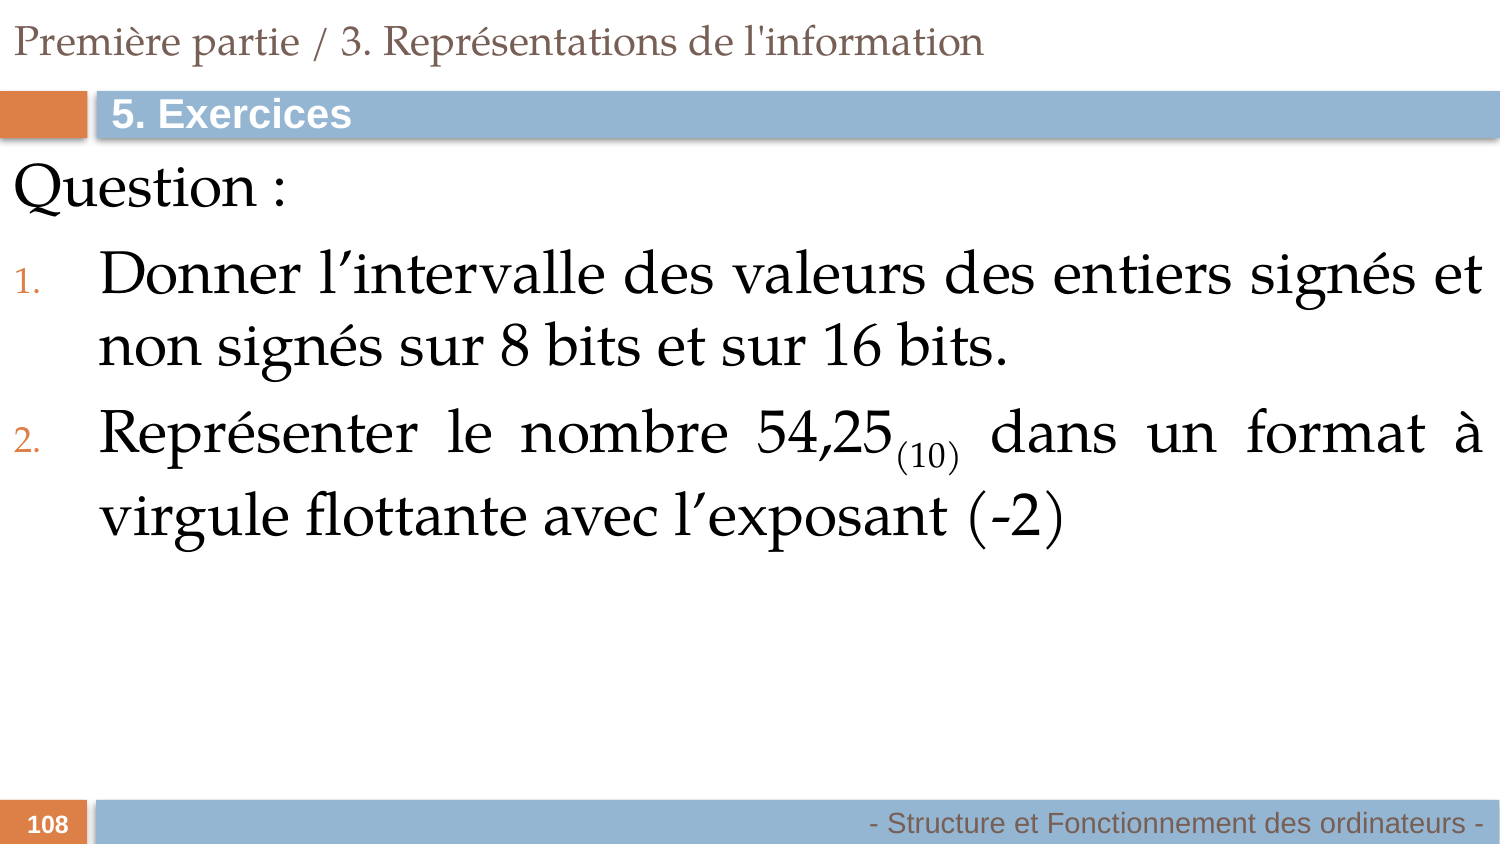

# Première partie / 3. Représentations de l'information
5. Exercices
Question :
Donner l’intervalle des valeurs des entiers signés et non signés sur 8 bits et sur 16 bits.
Représenter le nombre 54,25(10) dans un format à virgule flottante avec l’exposant (-2)
- Structure et Fonctionnement des ordinateurs -